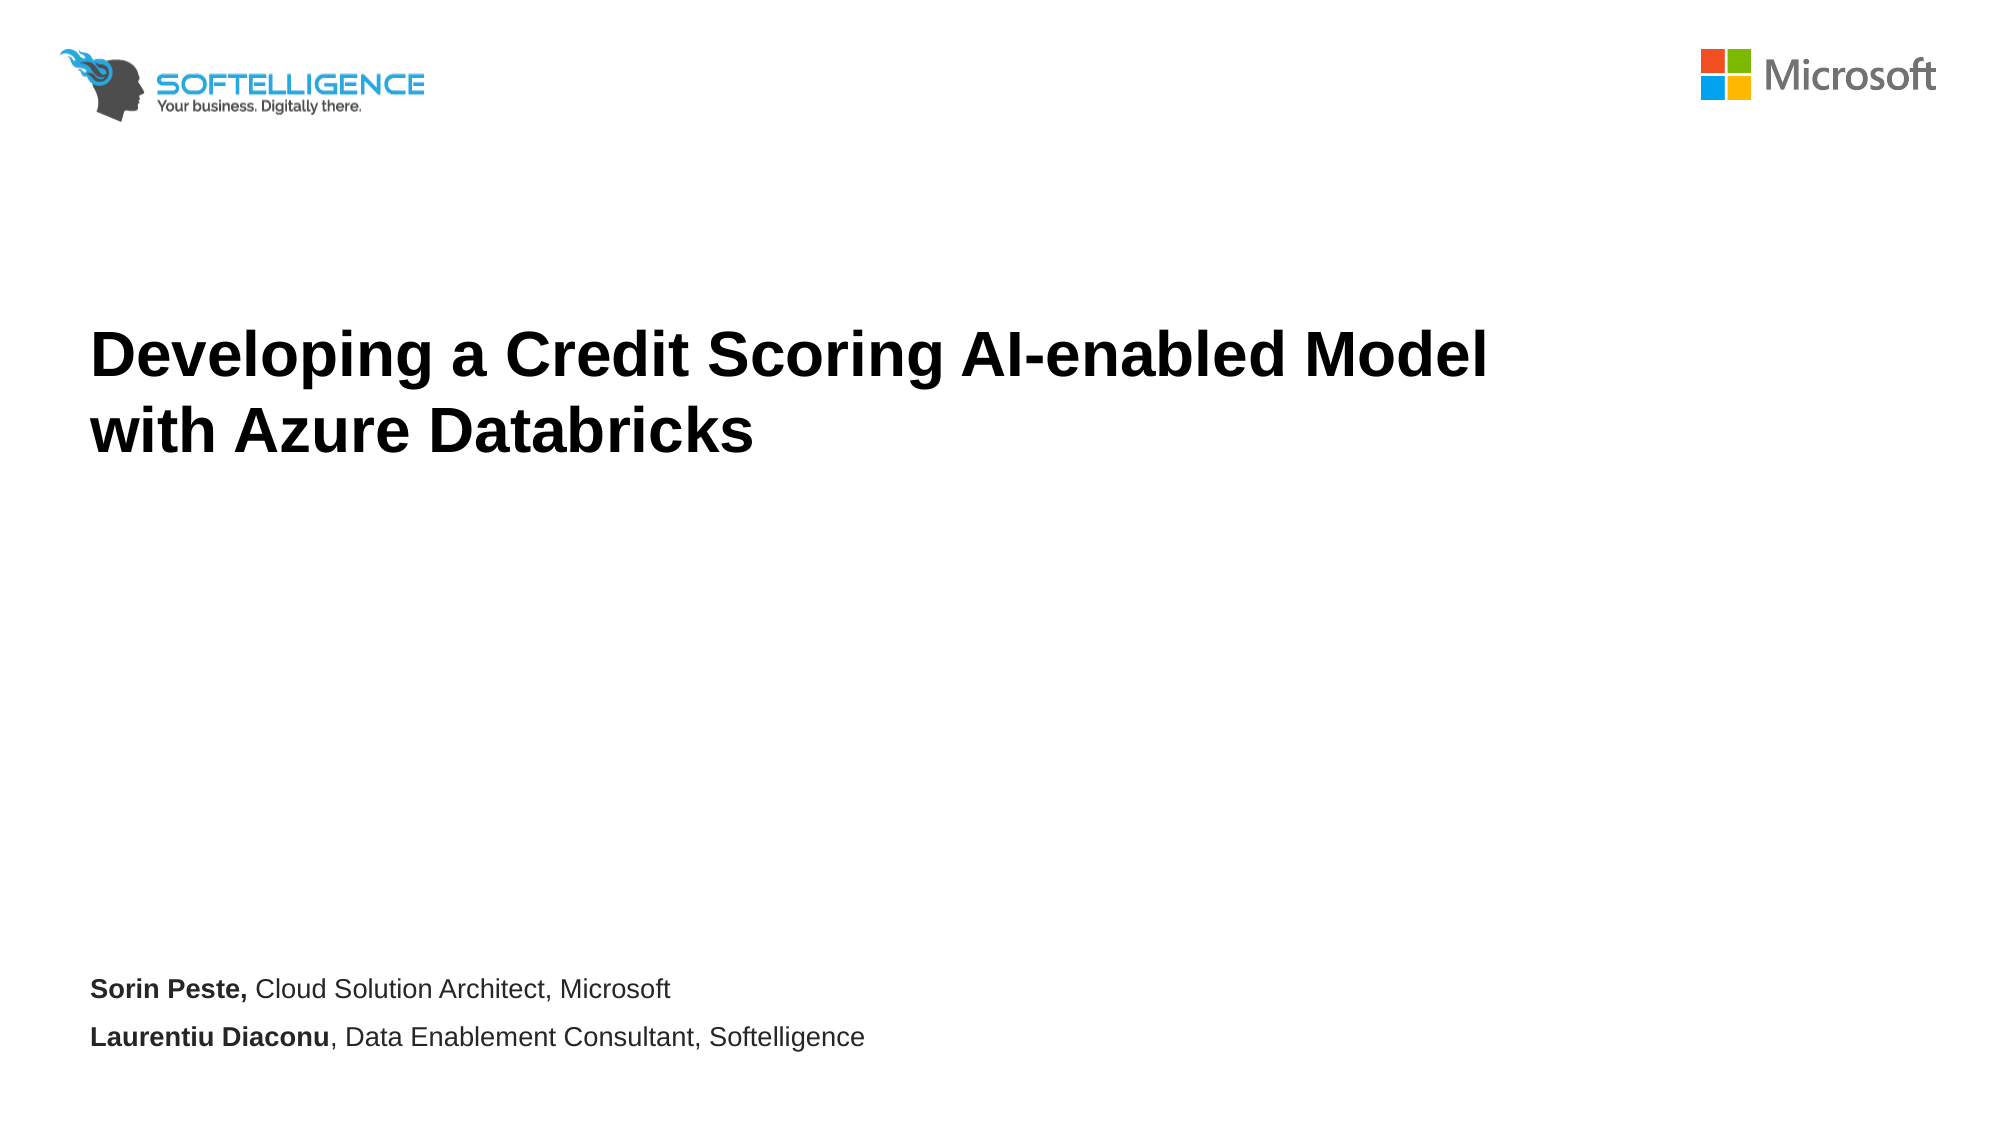

# Developing a Credit Scoring AI-enabled Model with Azure Databricks
Sorin Peste, Cloud Solution Architect, Microsoft
Laurentiu Diaconu, Data Enablement Consultant, Softelligence